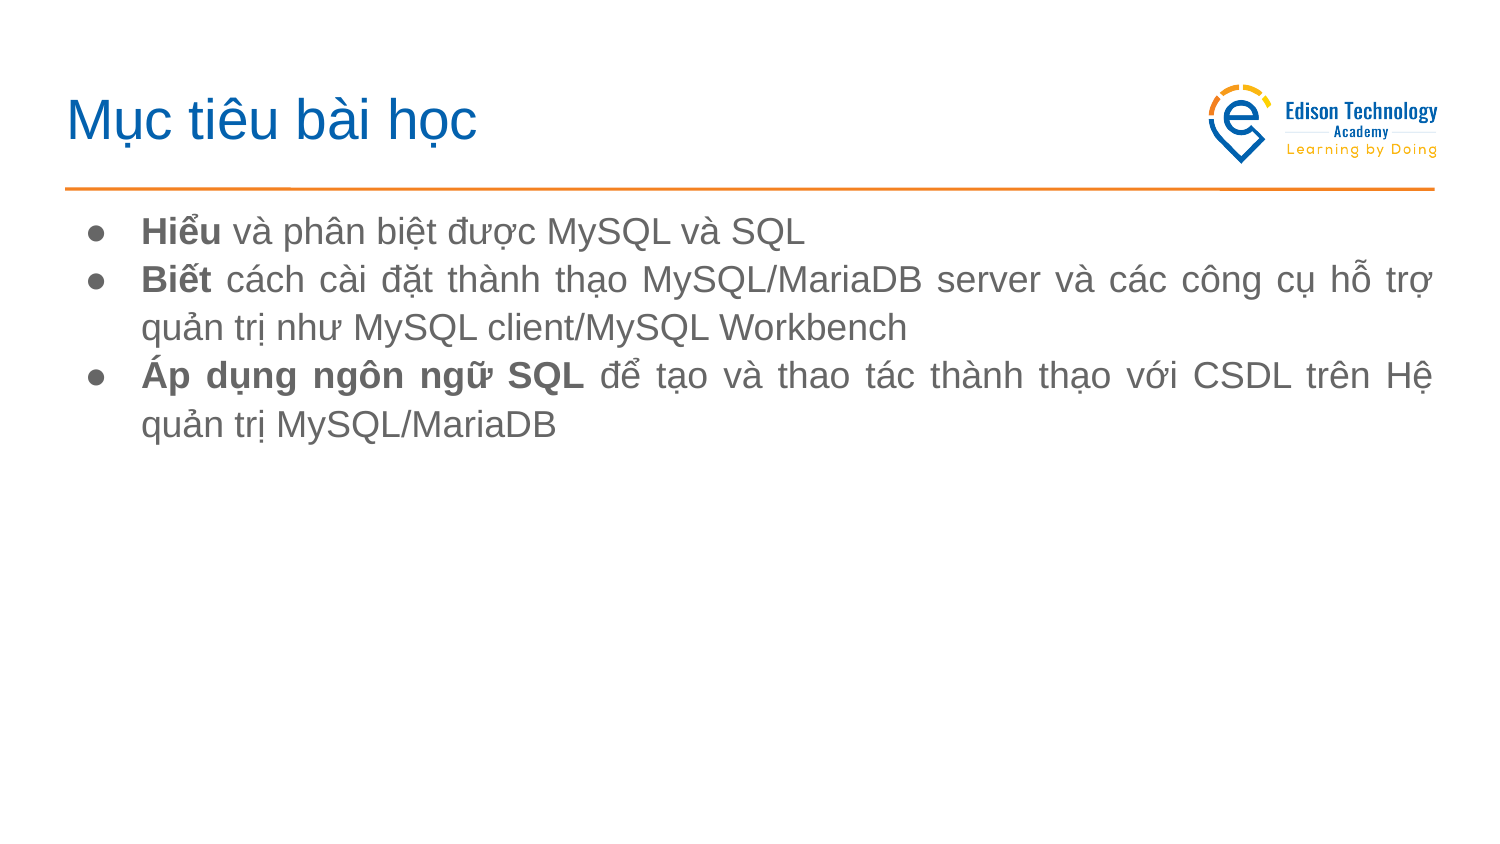

# Mục tiêu bài học
Hiểu và phân biệt được MySQL và SQL
Biết cách cài đặt thành thạo MySQL/MariaDB server và các công cụ hỗ trợ quản trị như MySQL client/MySQL Workbench
Áp dụng ngôn ngữ SQL để tạo và thao tác thành thạo với CSDL trên Hệ quản trị MySQL/MariaDB